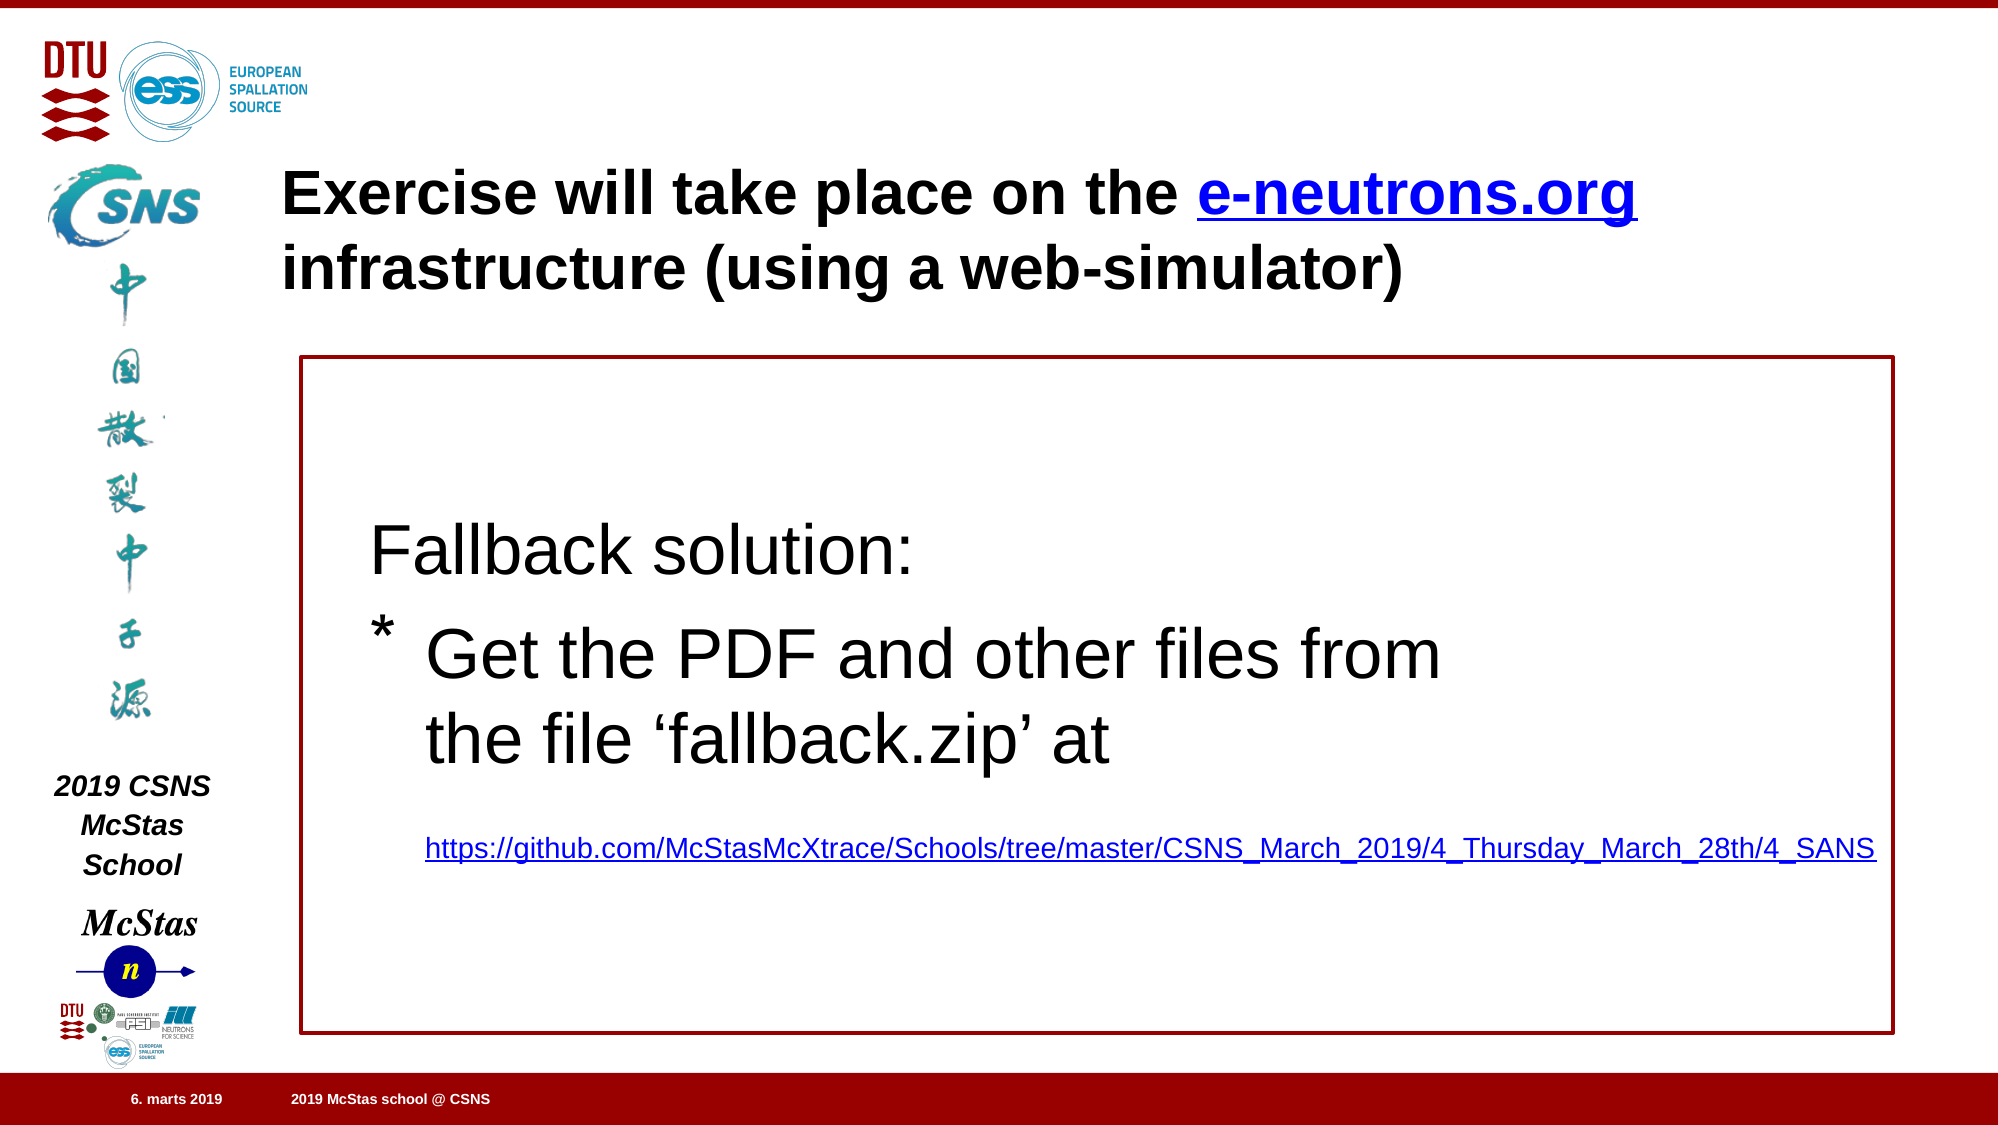

# Exercise will take place on the e-neutrons.org infrastructure (using a web-simulator)

 Please fill in the form at https://www.e-neutrons.org/?page_id=423
 (Once everyone has done this, I will enable the accounts)
 You will receive an email with login-credentials
 Use these credentials to log in to the simulation quiz at
https://www.e-neutrons.org/moodle/mod/quiz/view.php?id=4276
Follow the instructions in the quiz
Fallback solution:
Get the PDF and other files from
the file ‘fallback.zip’ at
https://github.com/McStasMcXtrace/Schools/tree/master/CSNS_March_2019/4_Thursday_March_28th/4_SANS
15